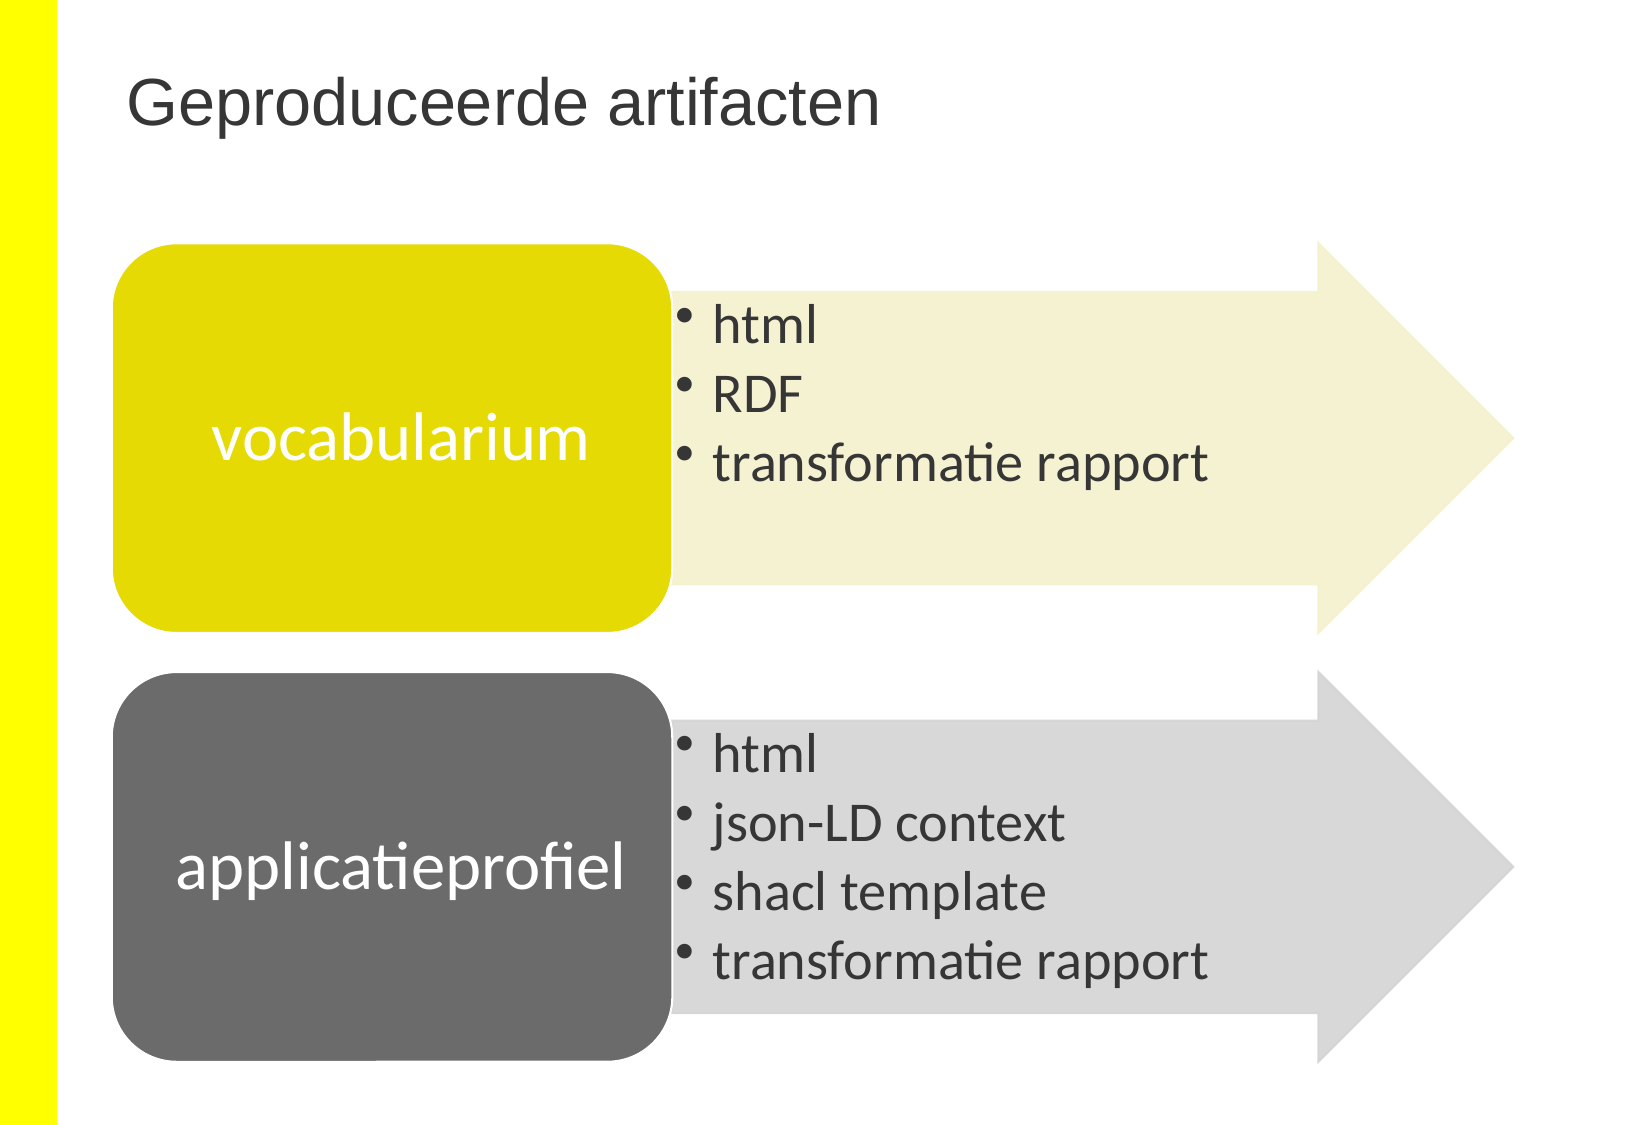

# Geproduceerde artifacten
html
RDF
transformatie rapport
vocabularium
html
json-LD context
shacl template
transformatie rapport
applicatieprofiel